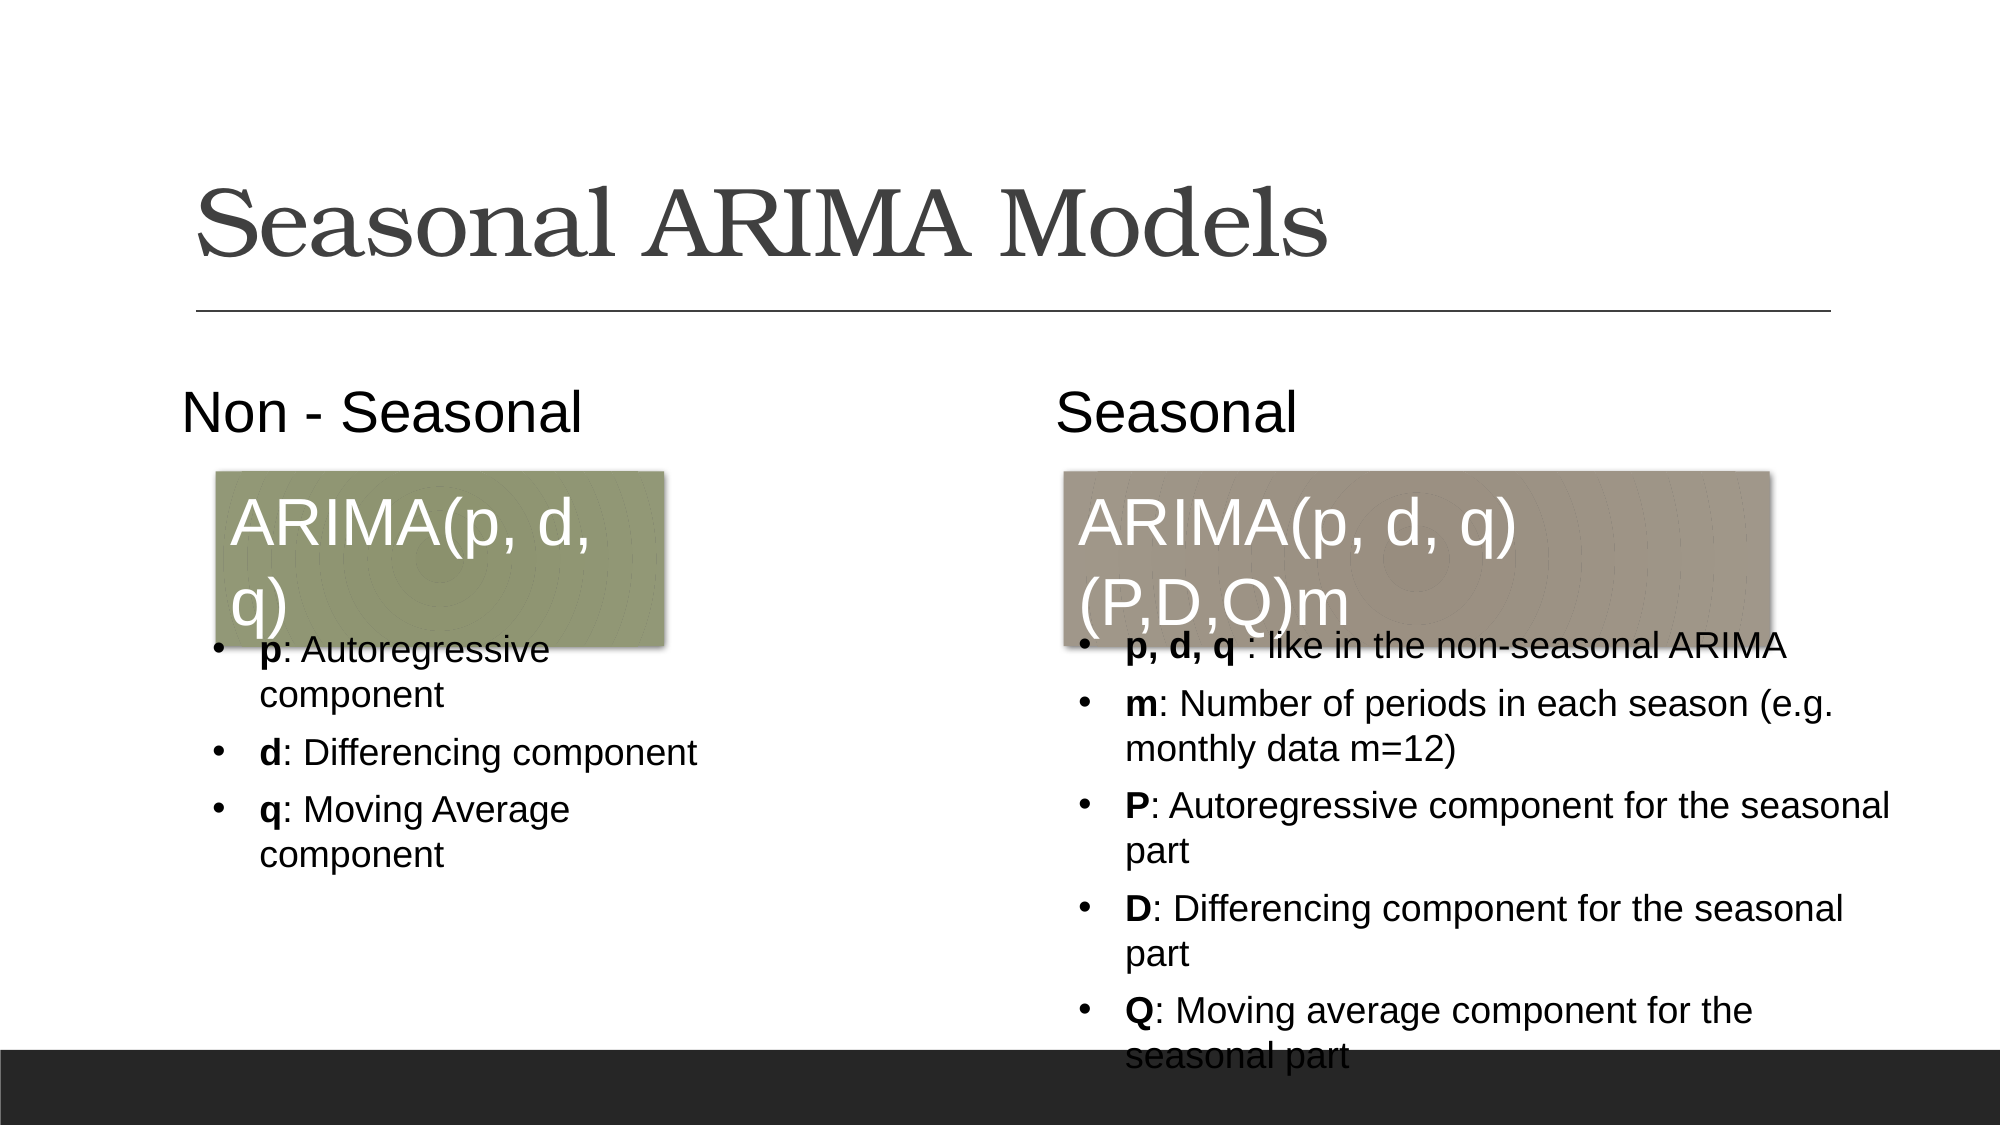

# Seasonal ARIMA Models
Non - Seasonal
Seasonal
ARIMA(p, d, q)
ARIMA(p, d, q)(P,D,Q)m
p, d, q : like in the non-seasonal ARIMA
m: Number of periods in each season (e.g. monthly data m=12)
P: Autoregressive component for the seasonal part
D: Differencing component for the seasonal part
Q: Moving average component for the seasonal part
p: Autoregressive component
d: Differencing component
q: Moving Average component